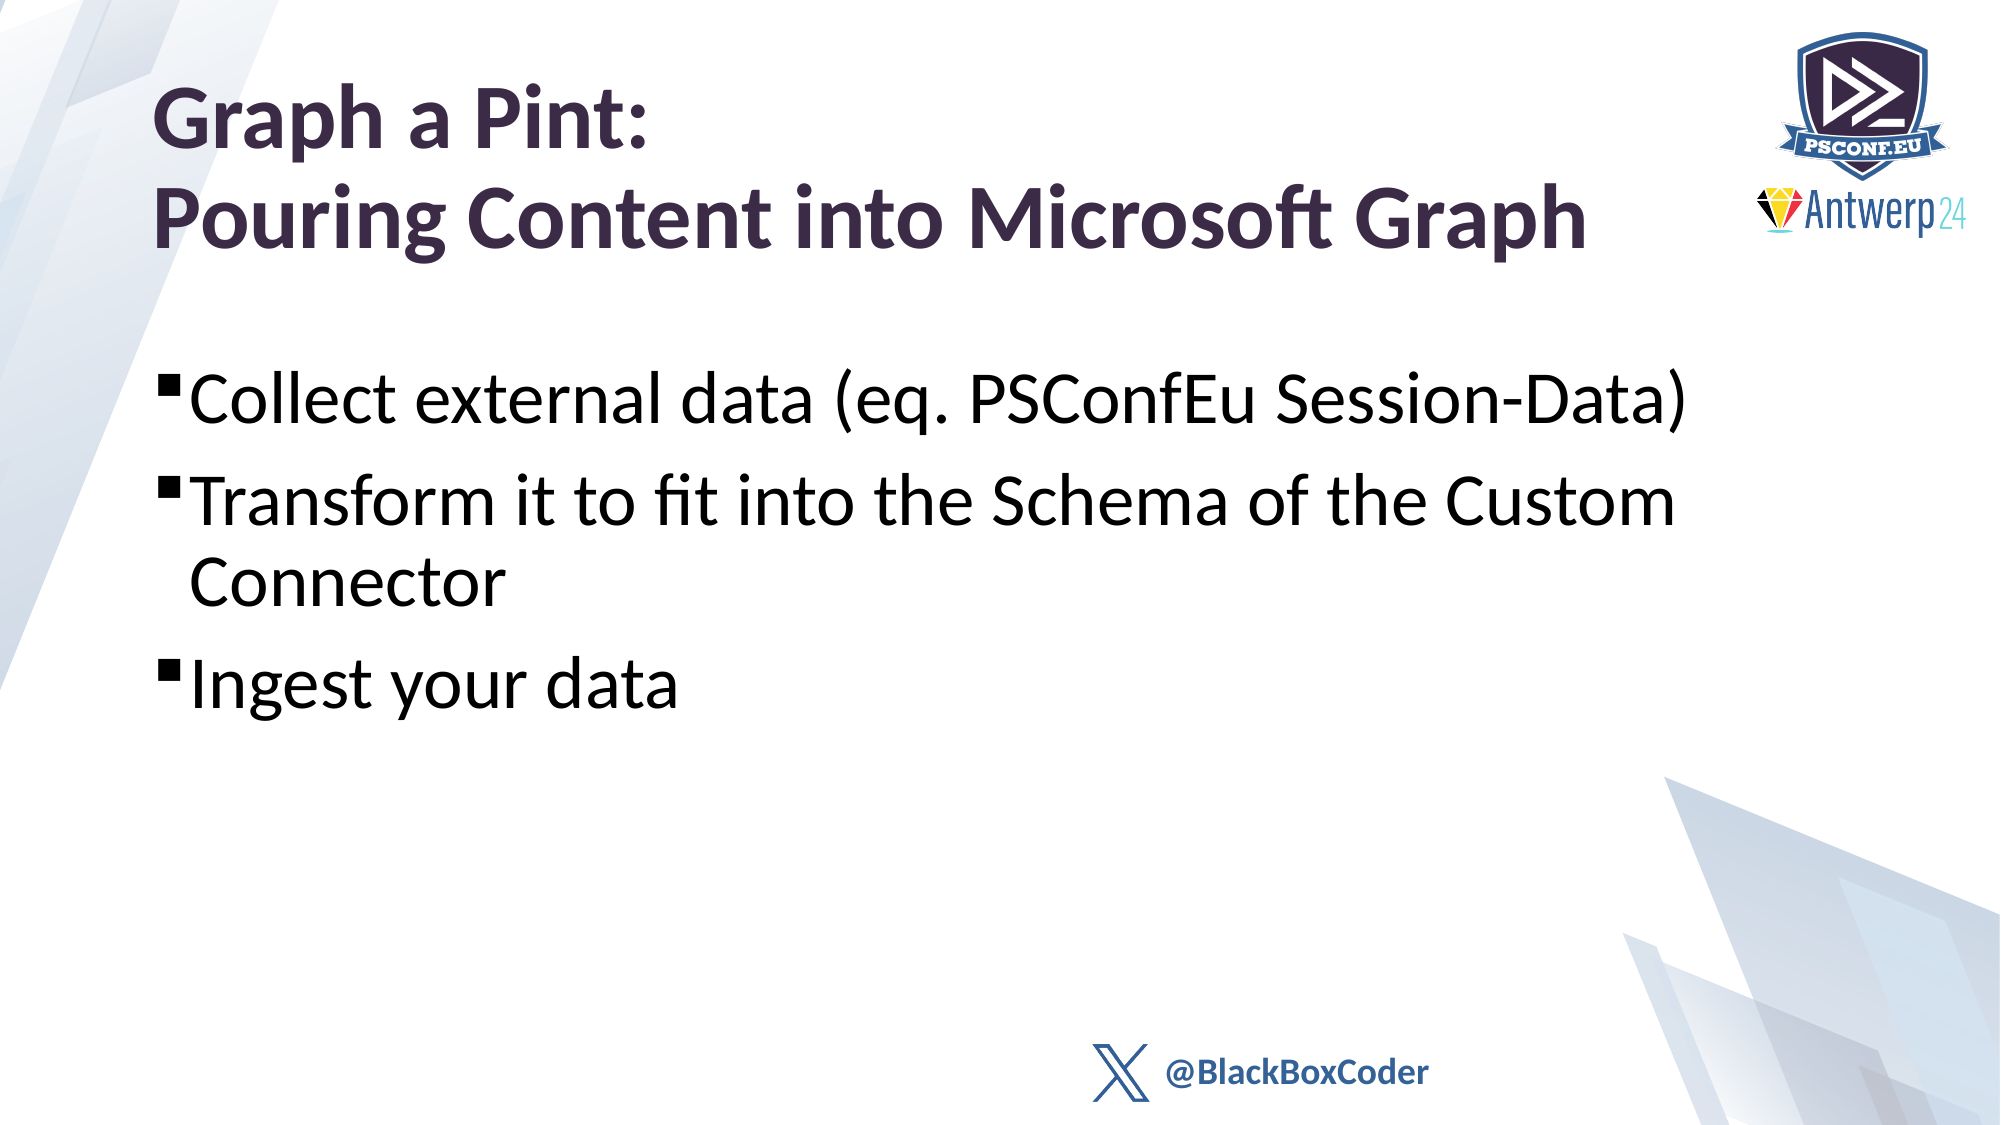

# Graph a Pint: Pouring Content into Microsoft Graph
Collect external data (eq. PSConfEu Session-Data)
Transform it to fit into the Schema of the Custom Connector
Ingest your data